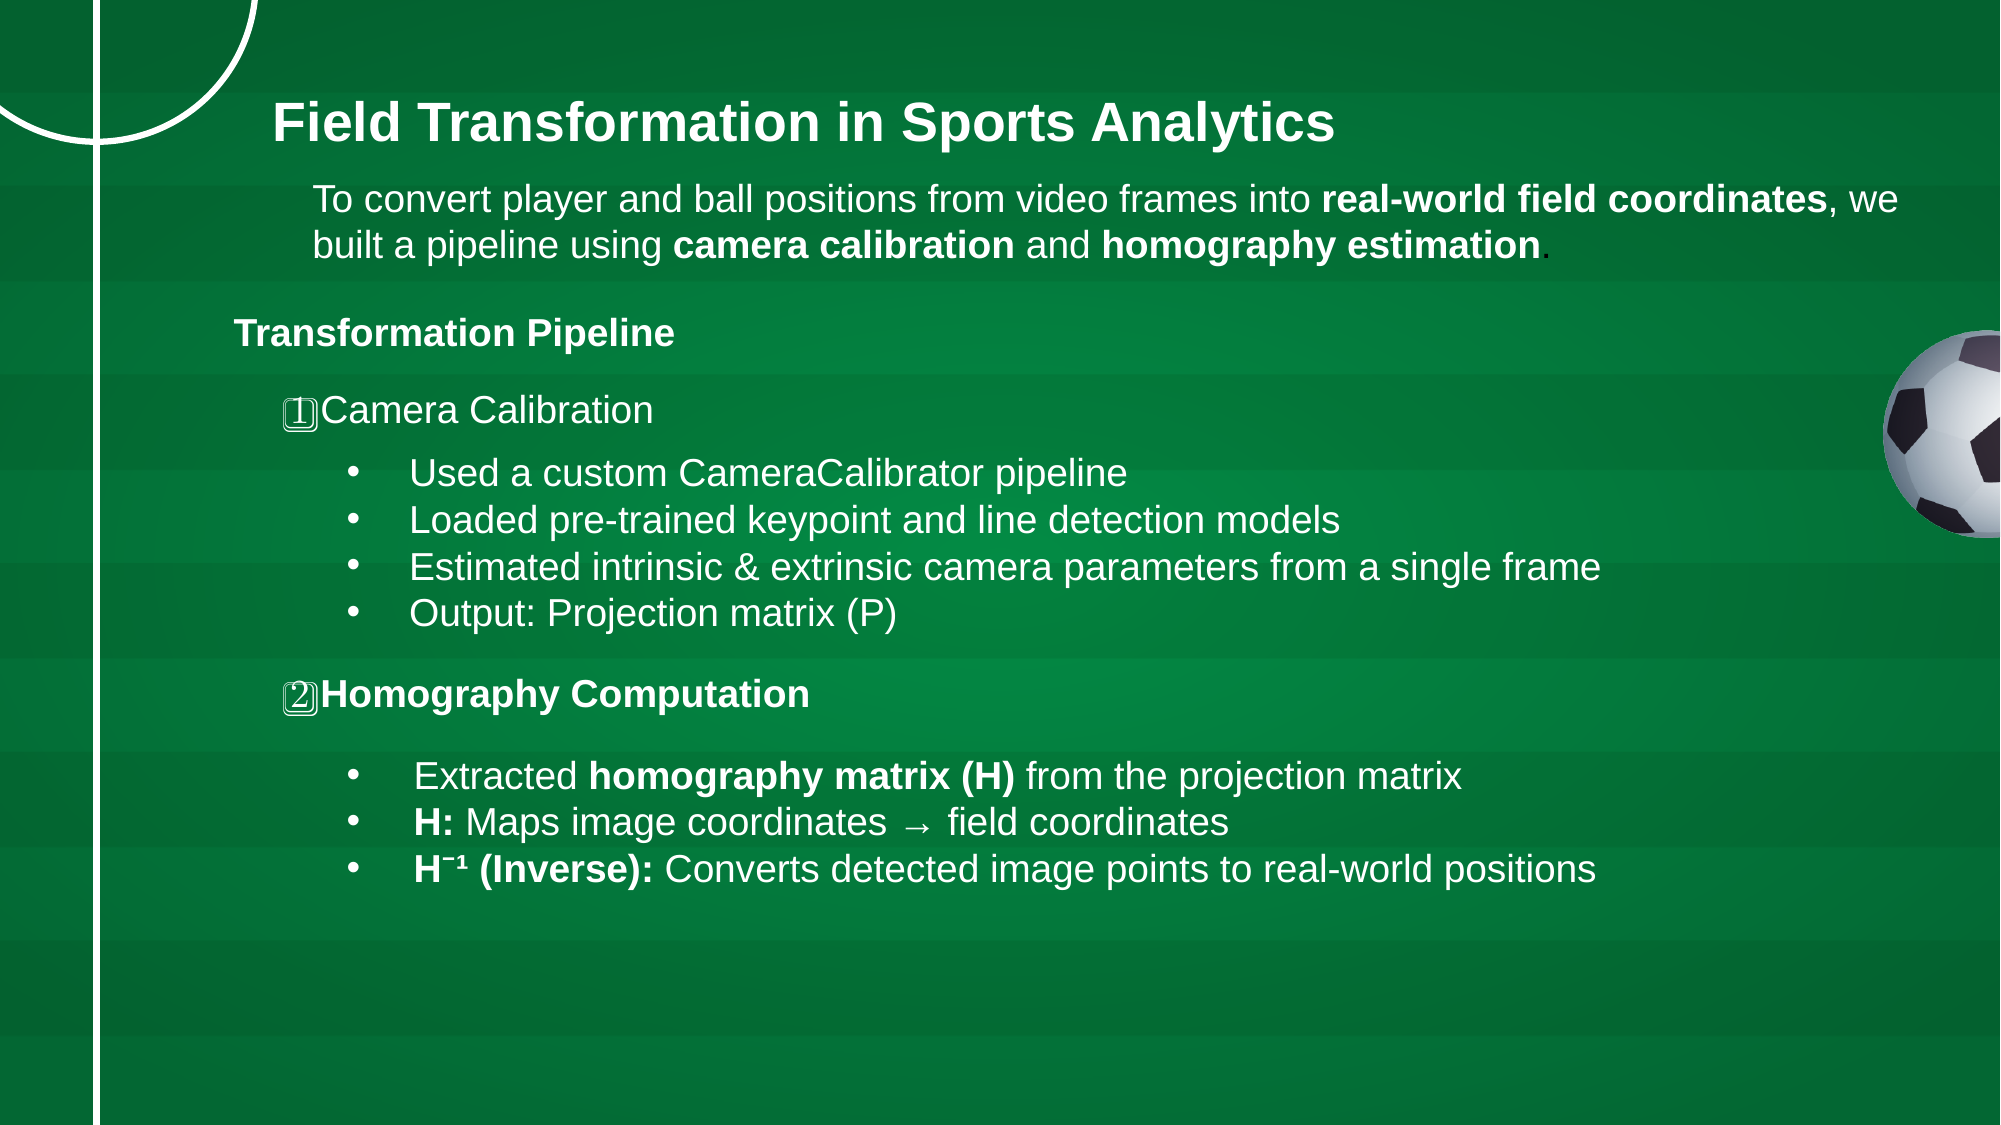

Field Transformation in Sports Analytics
To convert player and ball positions from video frames into real-world field coordinates, we built a pipeline using camera calibration and homography estimation.
Transformation Pipeline
1️⃣ Camera Calibration
Used a custom CameraCalibrator pipeline
Loaded pre-trained keypoint and line detection models
Estimated intrinsic & extrinsic camera parameters from a single frame
Output: Projection matrix (P)
2️⃣ Homography Computation
     Extracted homography matrix (H) from the projection matrix
     H: Maps image coordinates → field coordinates
     H⁻¹ (Inverse): Converts detected image points to real-world positions